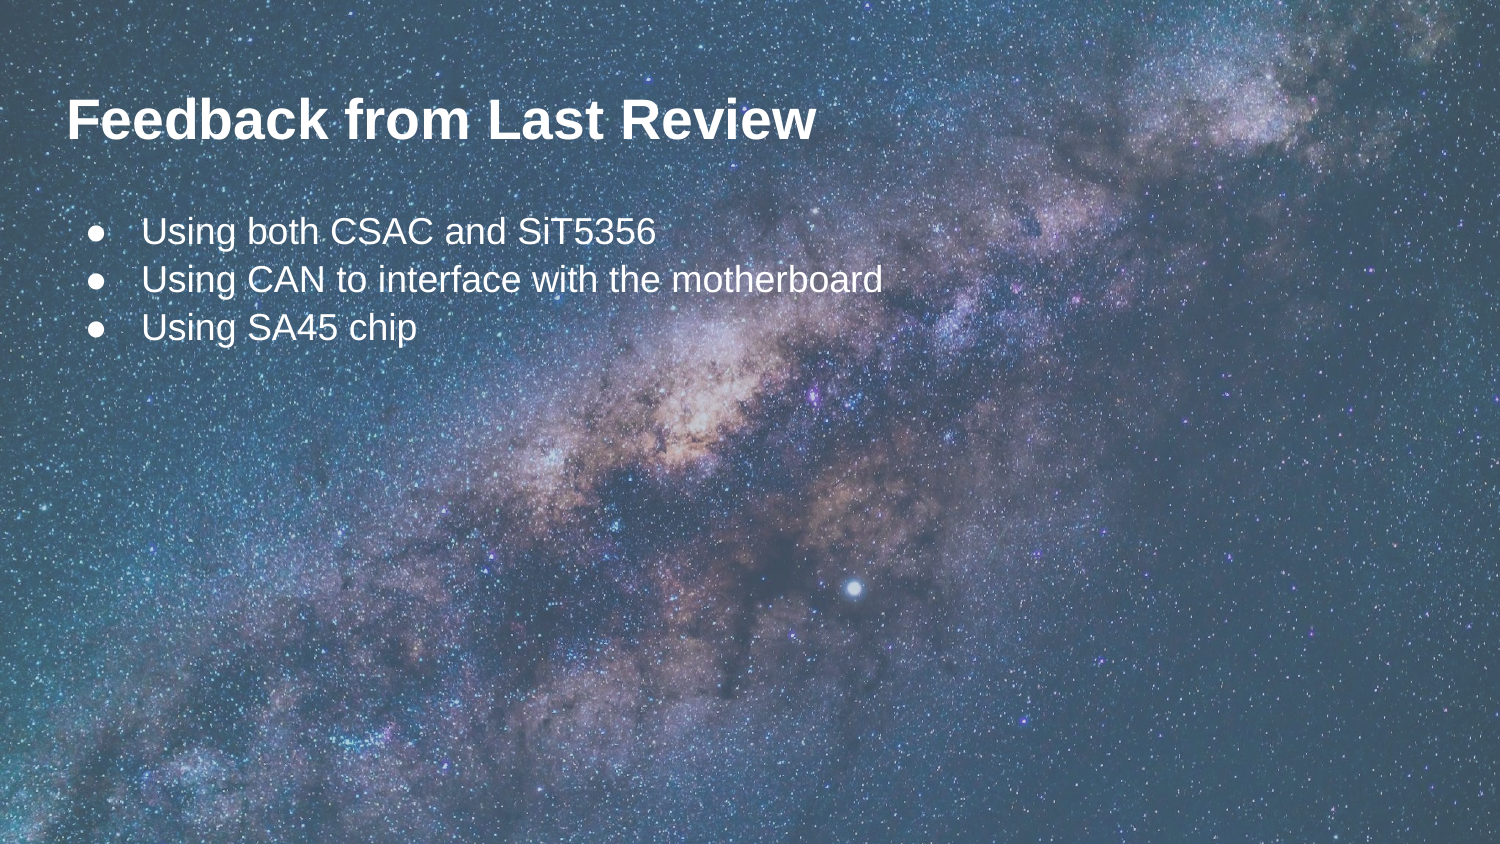

# Feedback from Last Review
Using both CSAC and SiT5356
Using CAN to interface with the motherboard
Using SA45 chip